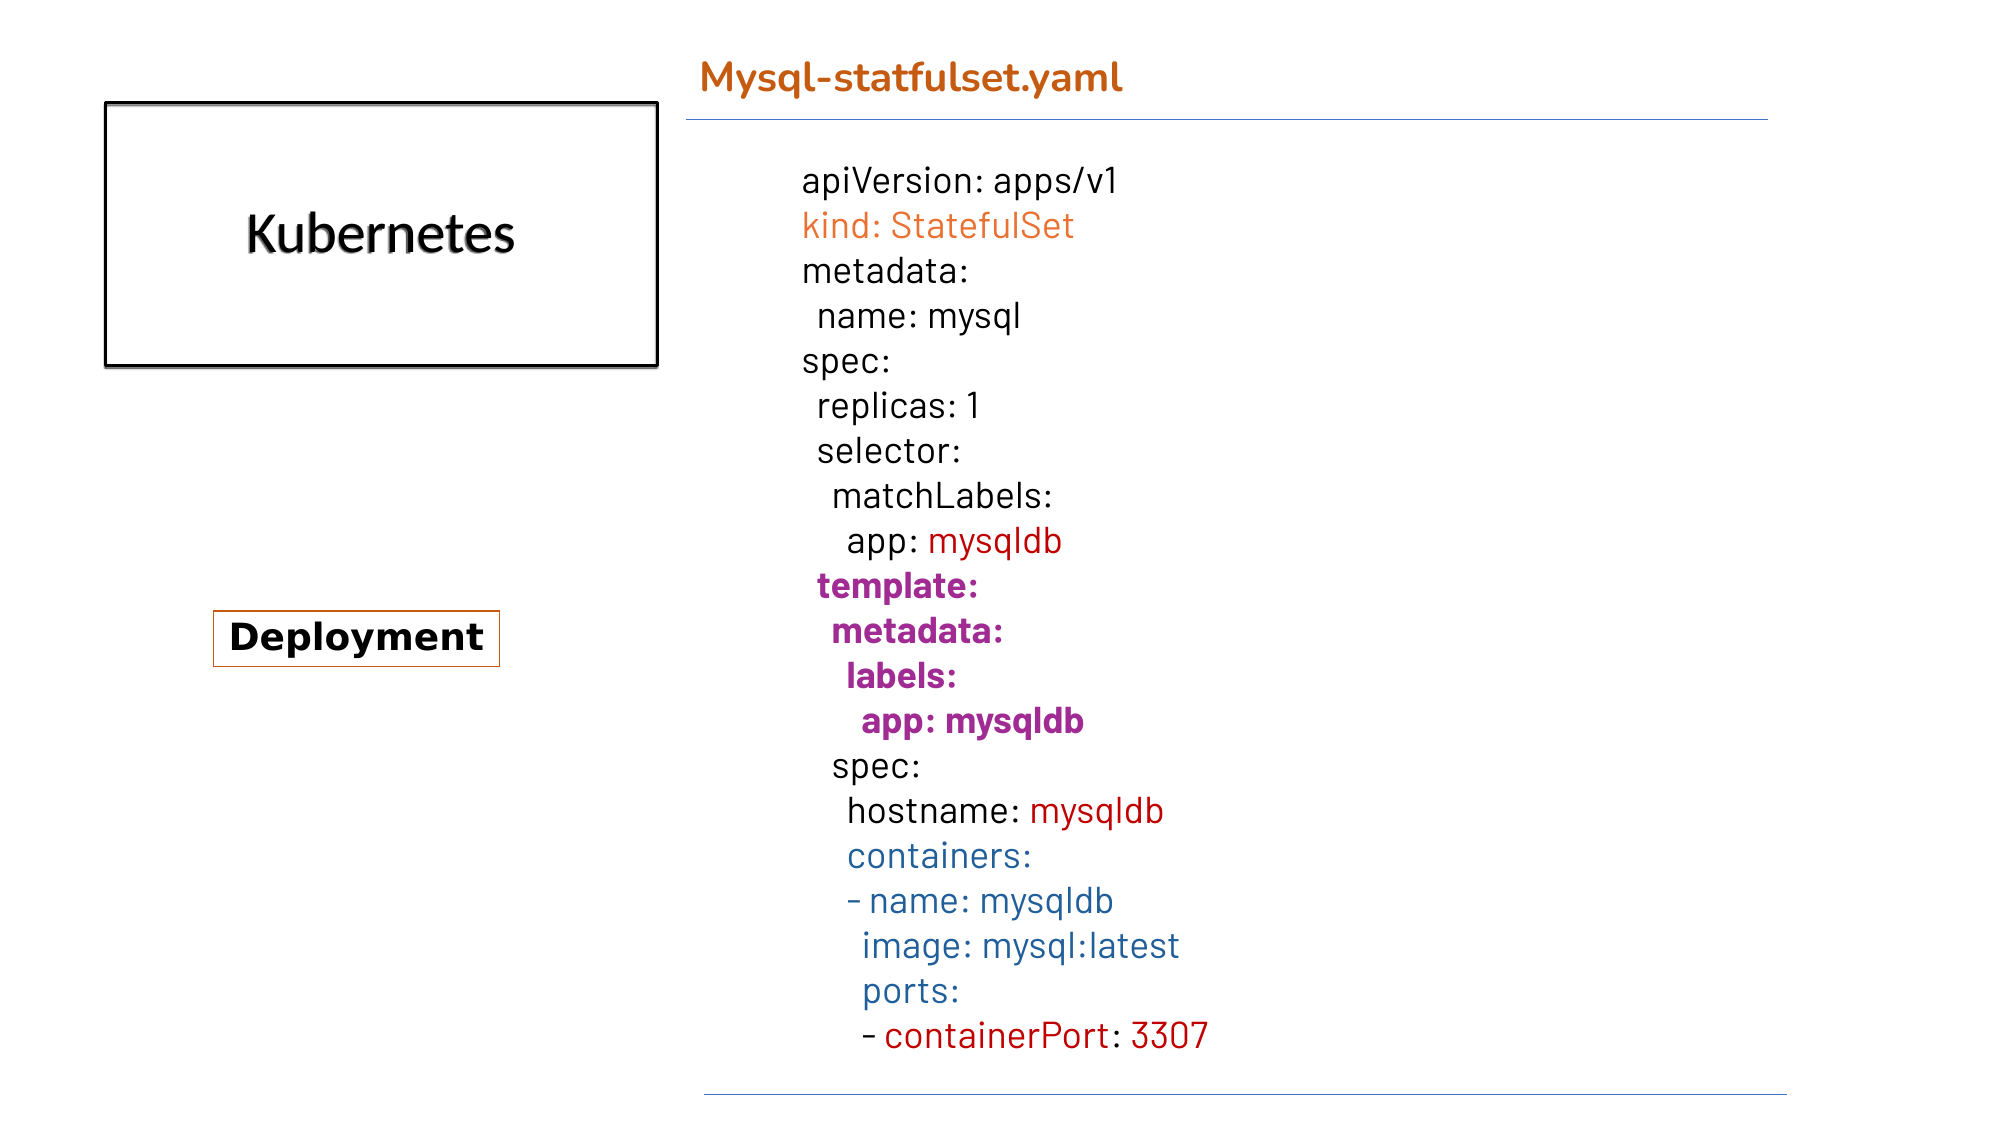

Mysql-statfulset.yaml

# Kubernetes
apiVersion: apps/v1
kind: StatefulSet
metadata:
  name: mysql
spec:
  replicas: 1
  selector:
    matchLabels:
      app: mysqldb
  template:
    metadata:
      labels:
        app: mysqldb
    spec:
      hostname: mysqldb
      containers:
      - name: mysqldb
        image: mysql:latest
        ports:
        - containerPort: 3307
Deployment